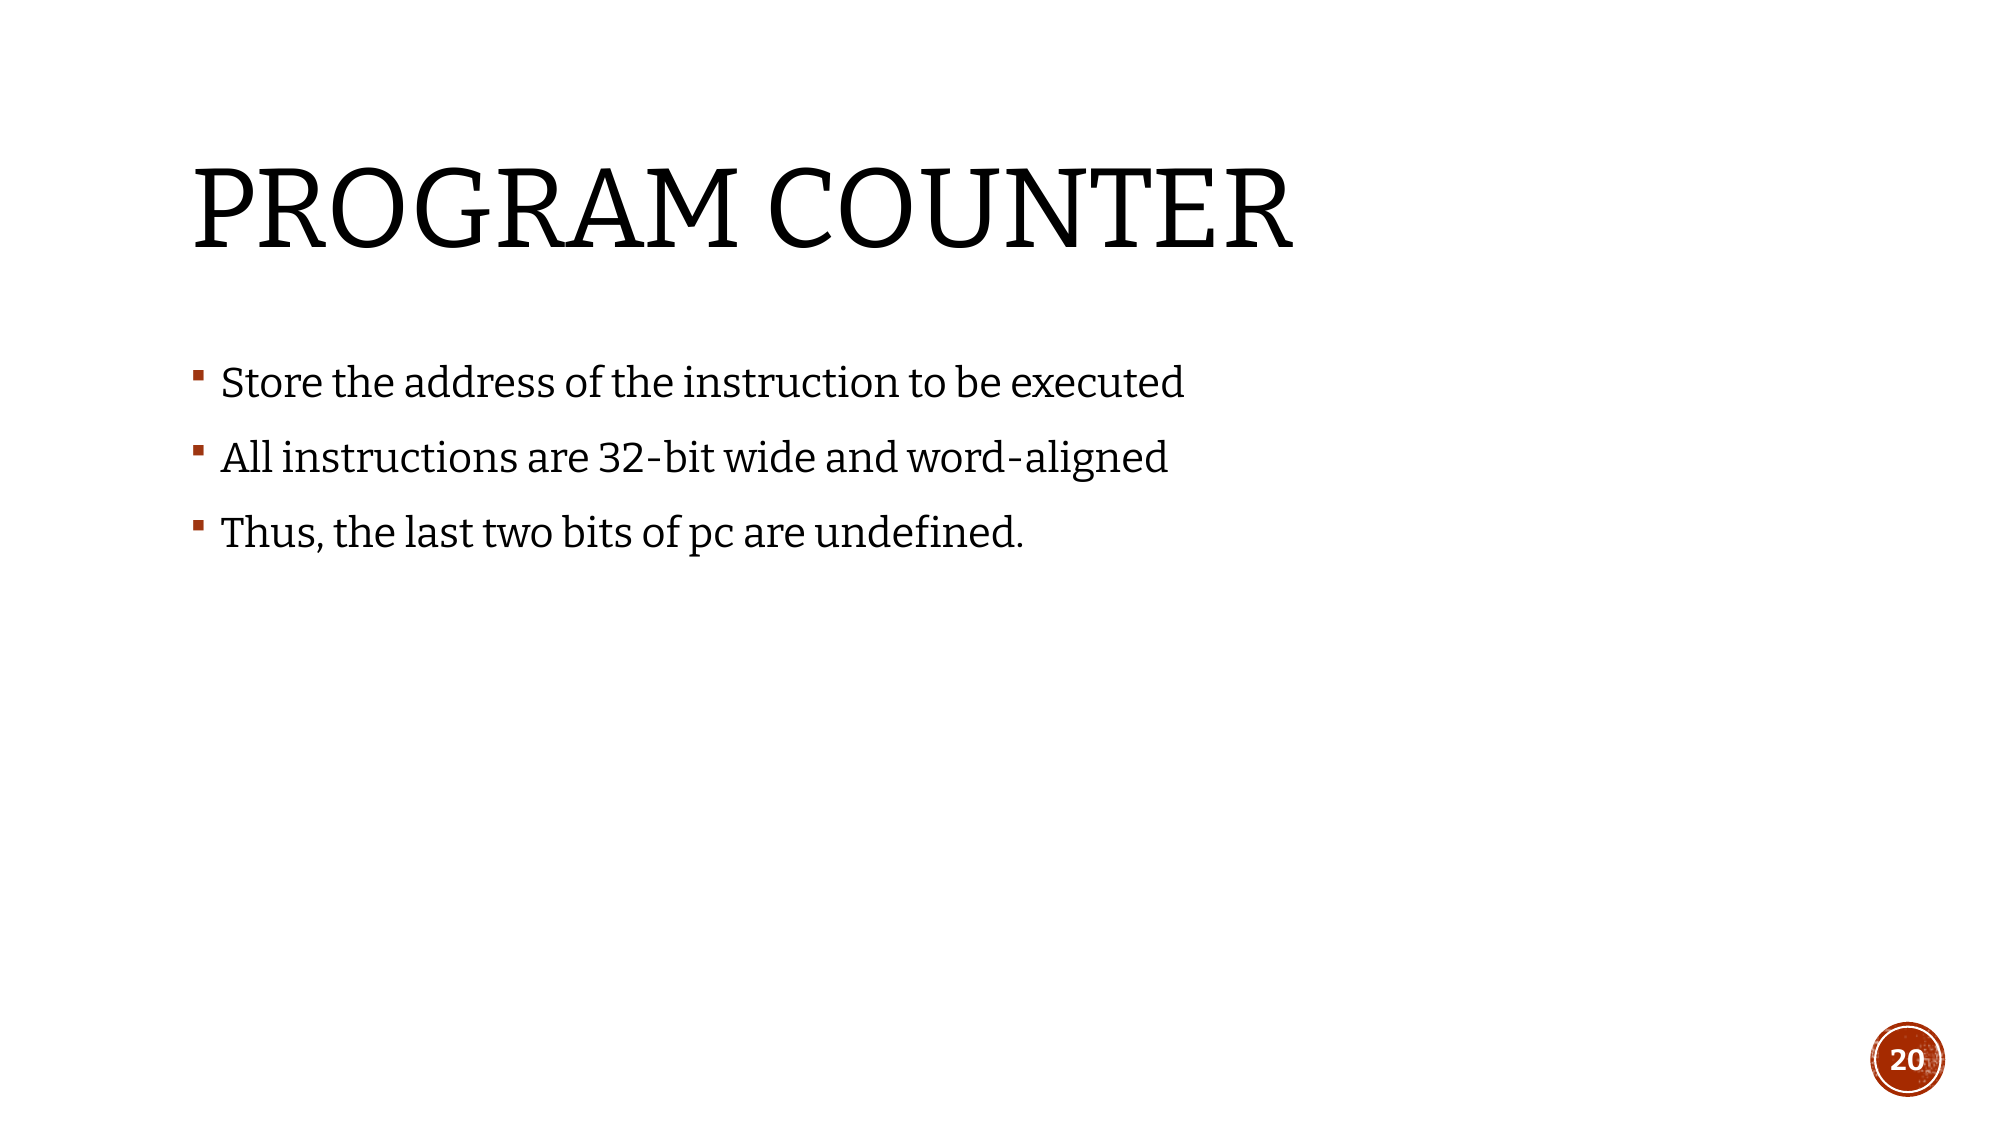

# Program counter
Store the address of the instruction to be executed
All instructions are 32-bit wide and word-aligned
Thus, the last two bits of pc are undefined.
20